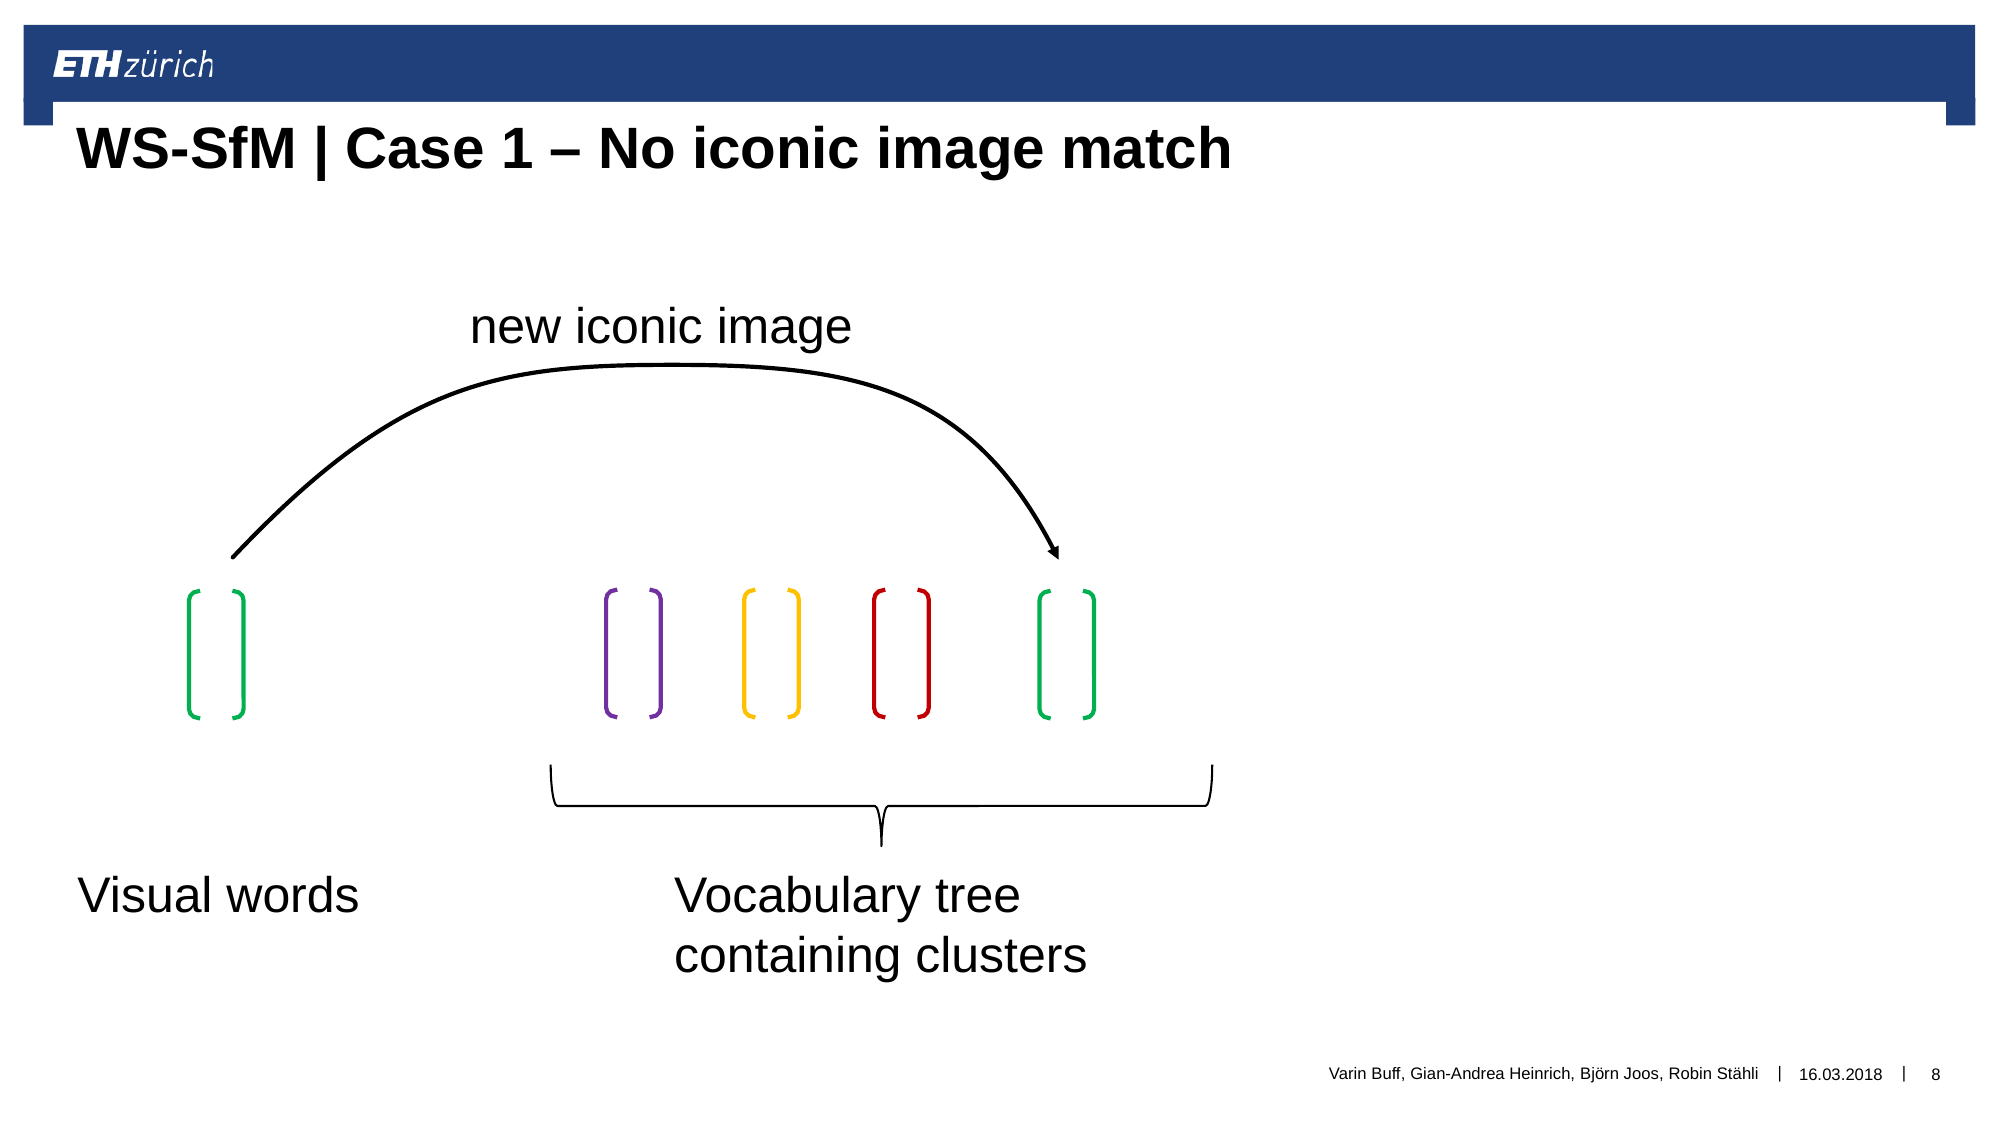

# WS-SfM | Case 1 – No iconic image match
new iconic image

Visual words
Vocabulary tree containing clusters
Varin Buff, Gian-Andrea Heinrich, Björn Joos, Robin Stähli
16.03.2018
8